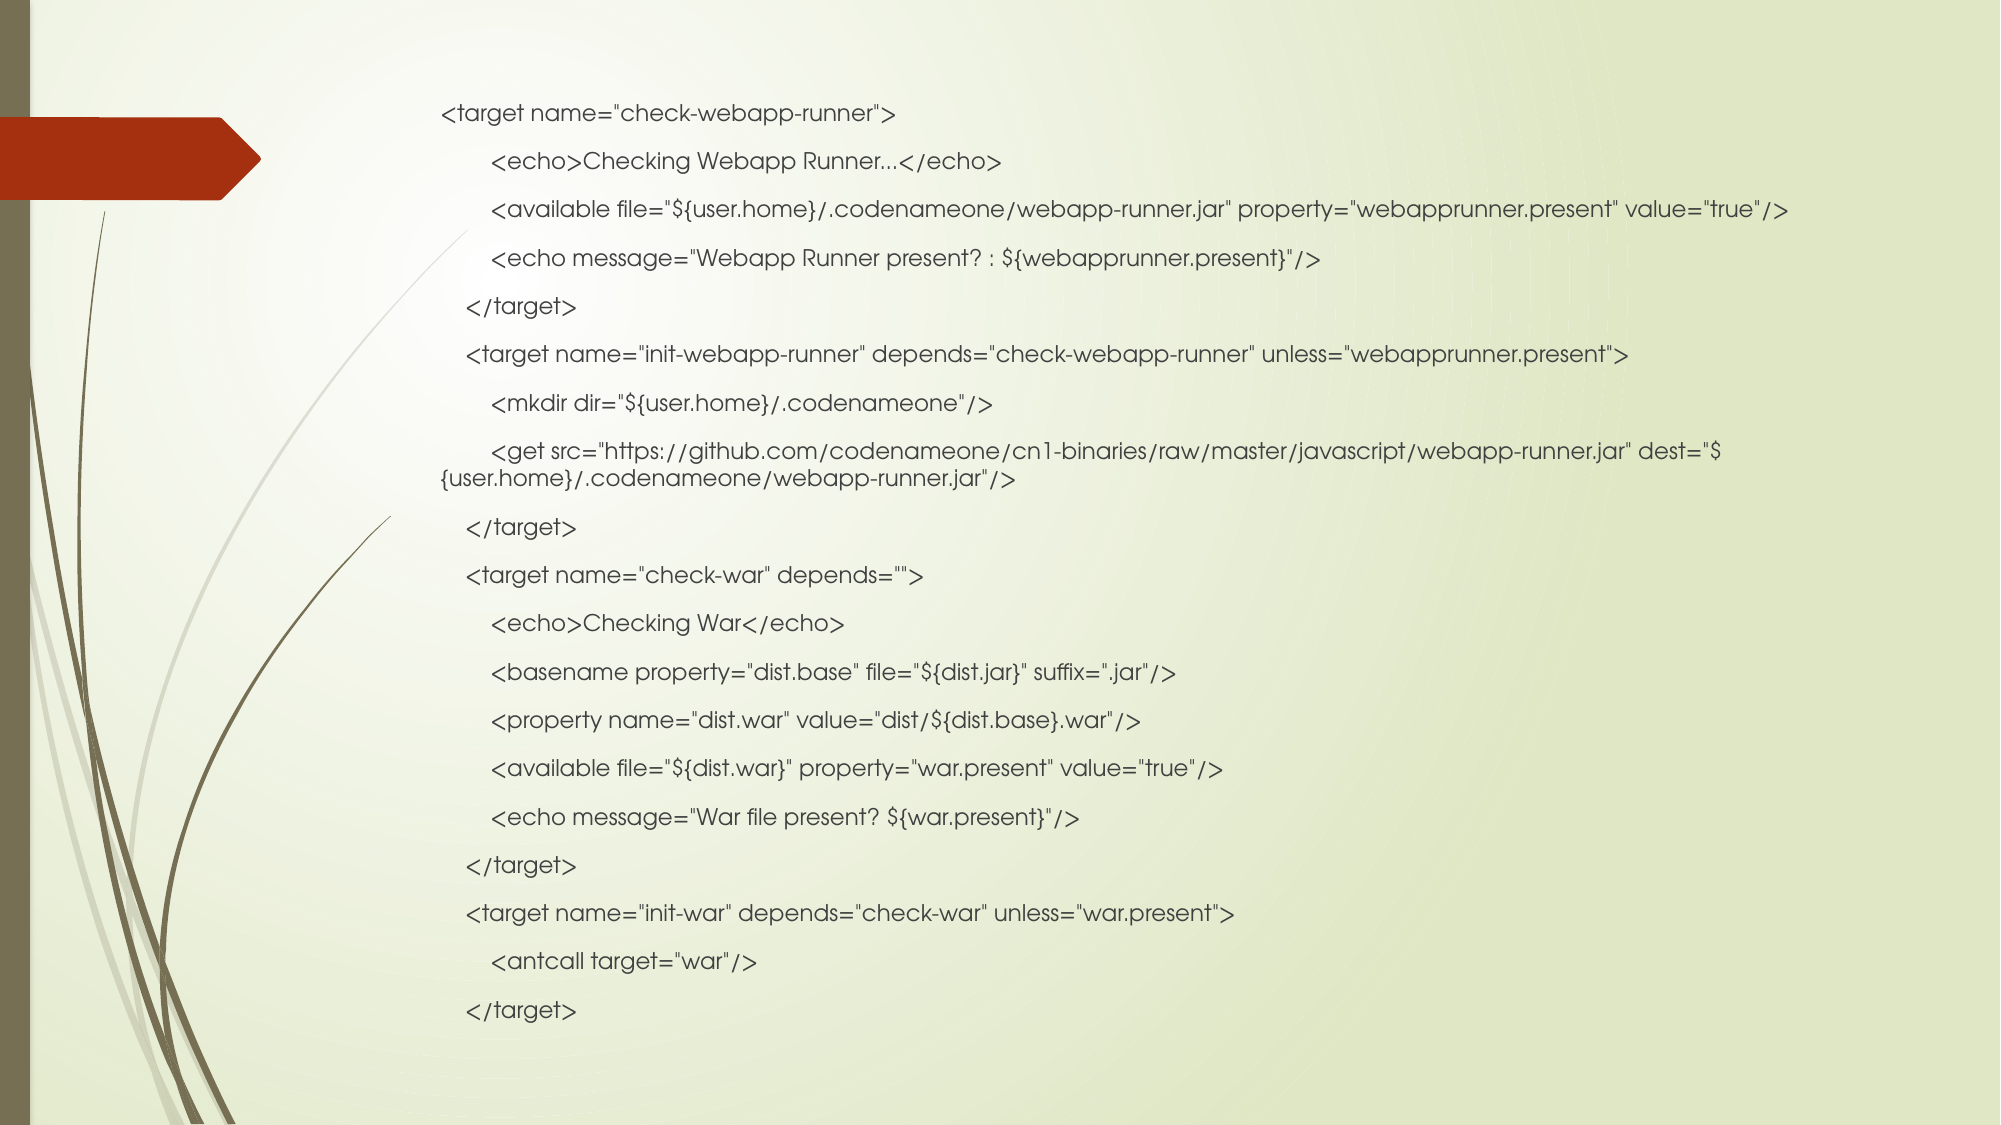

<target name="check-webapp-runner">
        <echo>Checking Webapp Runner...</echo>
        <available file="${user.home}/.codenameone/webapp-runner.jar" property="webapprunner.present" value="true"/>
        <echo message="Webapp Runner present? : ${webapprunner.present}"/>
    </target>
    <target name="init-webapp-runner" depends="check-webapp-runner" unless="webapprunner.present">
        <mkdir dir="${user.home}/.codenameone"/>
        <get src="https://github.com/codenameone/cn1-binaries/raw/master/javascript/webapp-runner.jar" dest="${user.home}/.codenameone/webapp-runner.jar"/>
    </target>
    <target name="check-war" depends="">
        <echo>Checking War</echo>
        <basename property="dist.base" file="${dist.jar}" suffix=".jar"/>
        <property name="dist.war" value="dist/${dist.base}.war"/>
        <available file="${dist.war}" property="war.present" value="true"/>
        <echo message="War file present? ${war.present}"/>
    </target>
    <target name="init-war" depends="check-war" unless="war.present">
        <antcall target="war"/>
    </target>
#